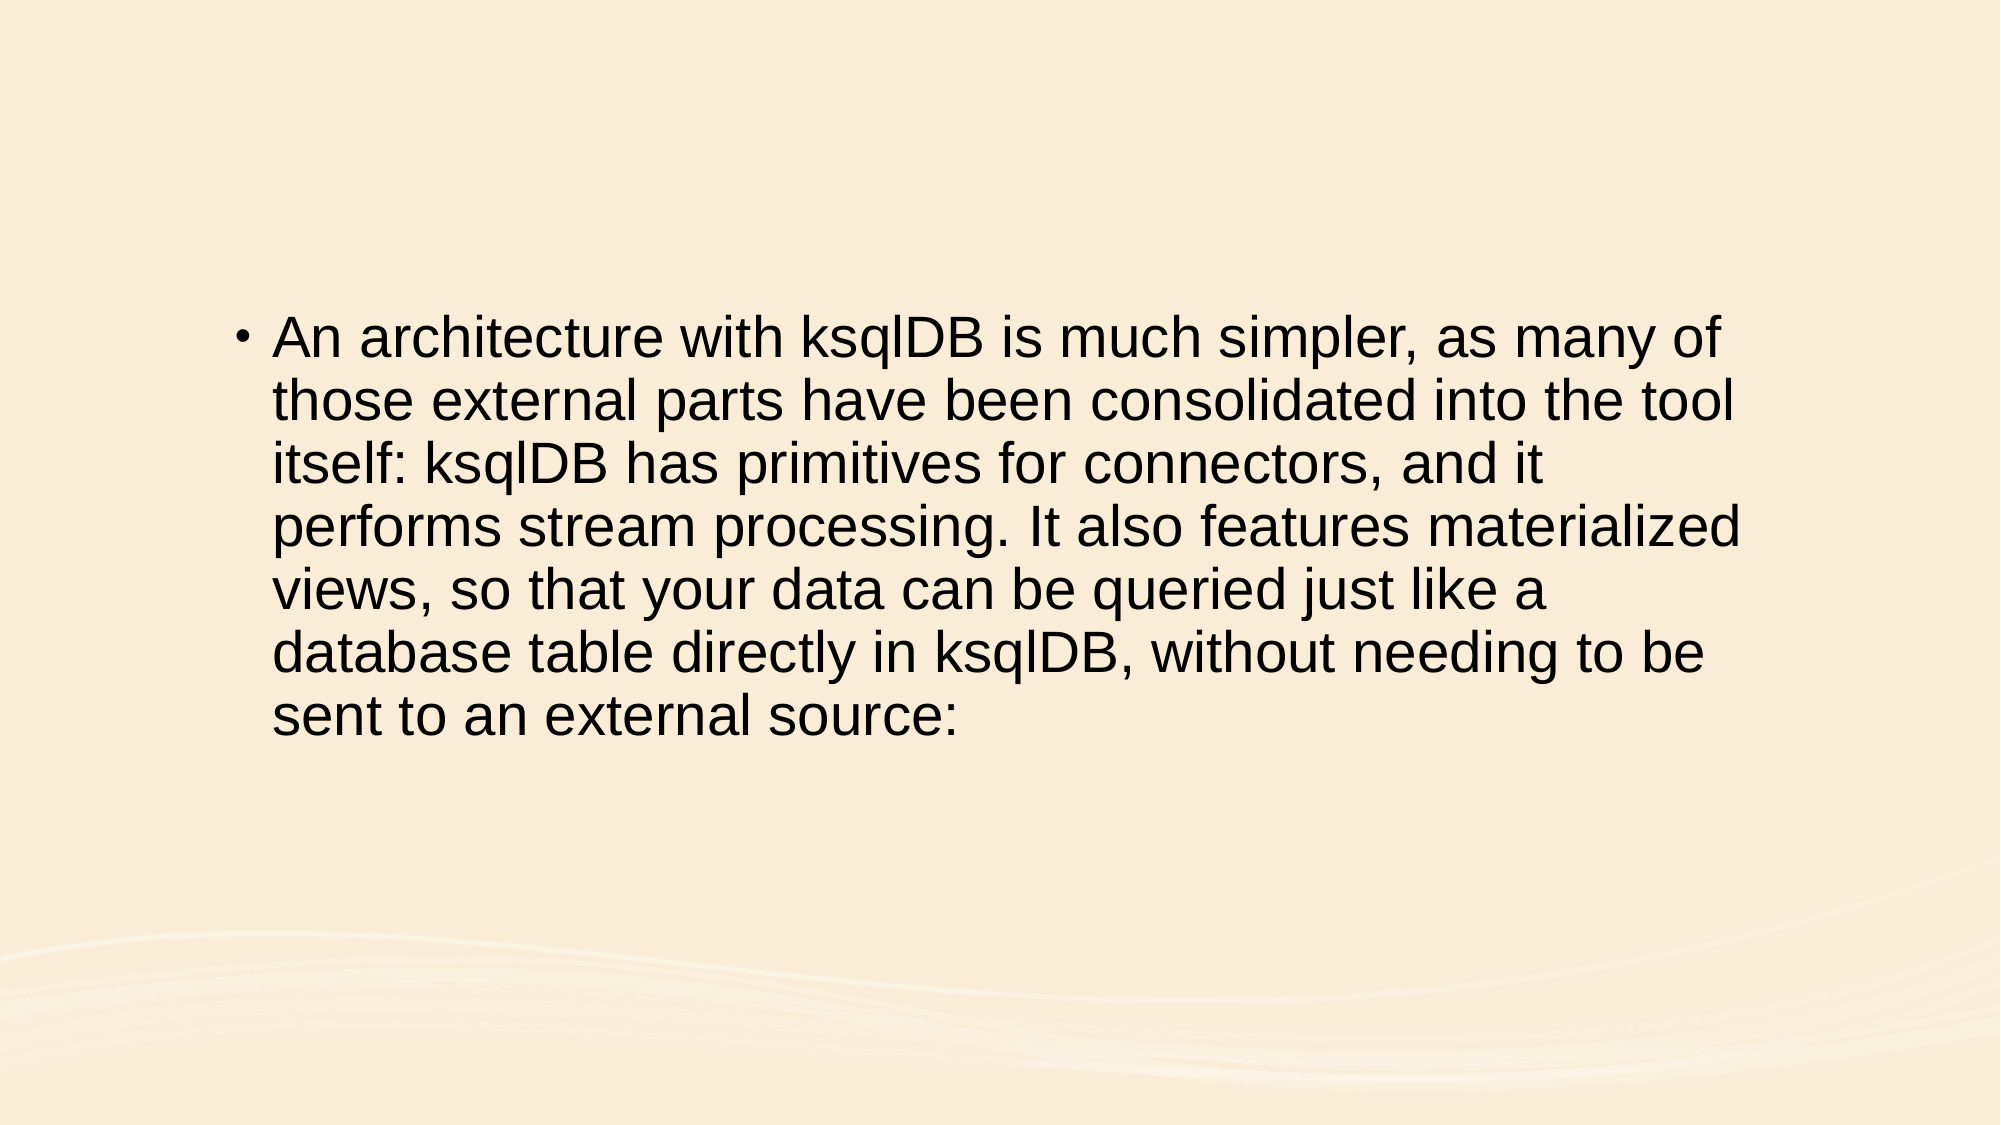

An architecture with ksqlDB is much simpler, as many of those external parts have been consolidated into the tool itself: ksqlDB has primitives for connectors, and it performs stream processing. It also features materialized views, so that your data can be queried just like a database table directly in ksqlDB, without needing to be sent to an external source: